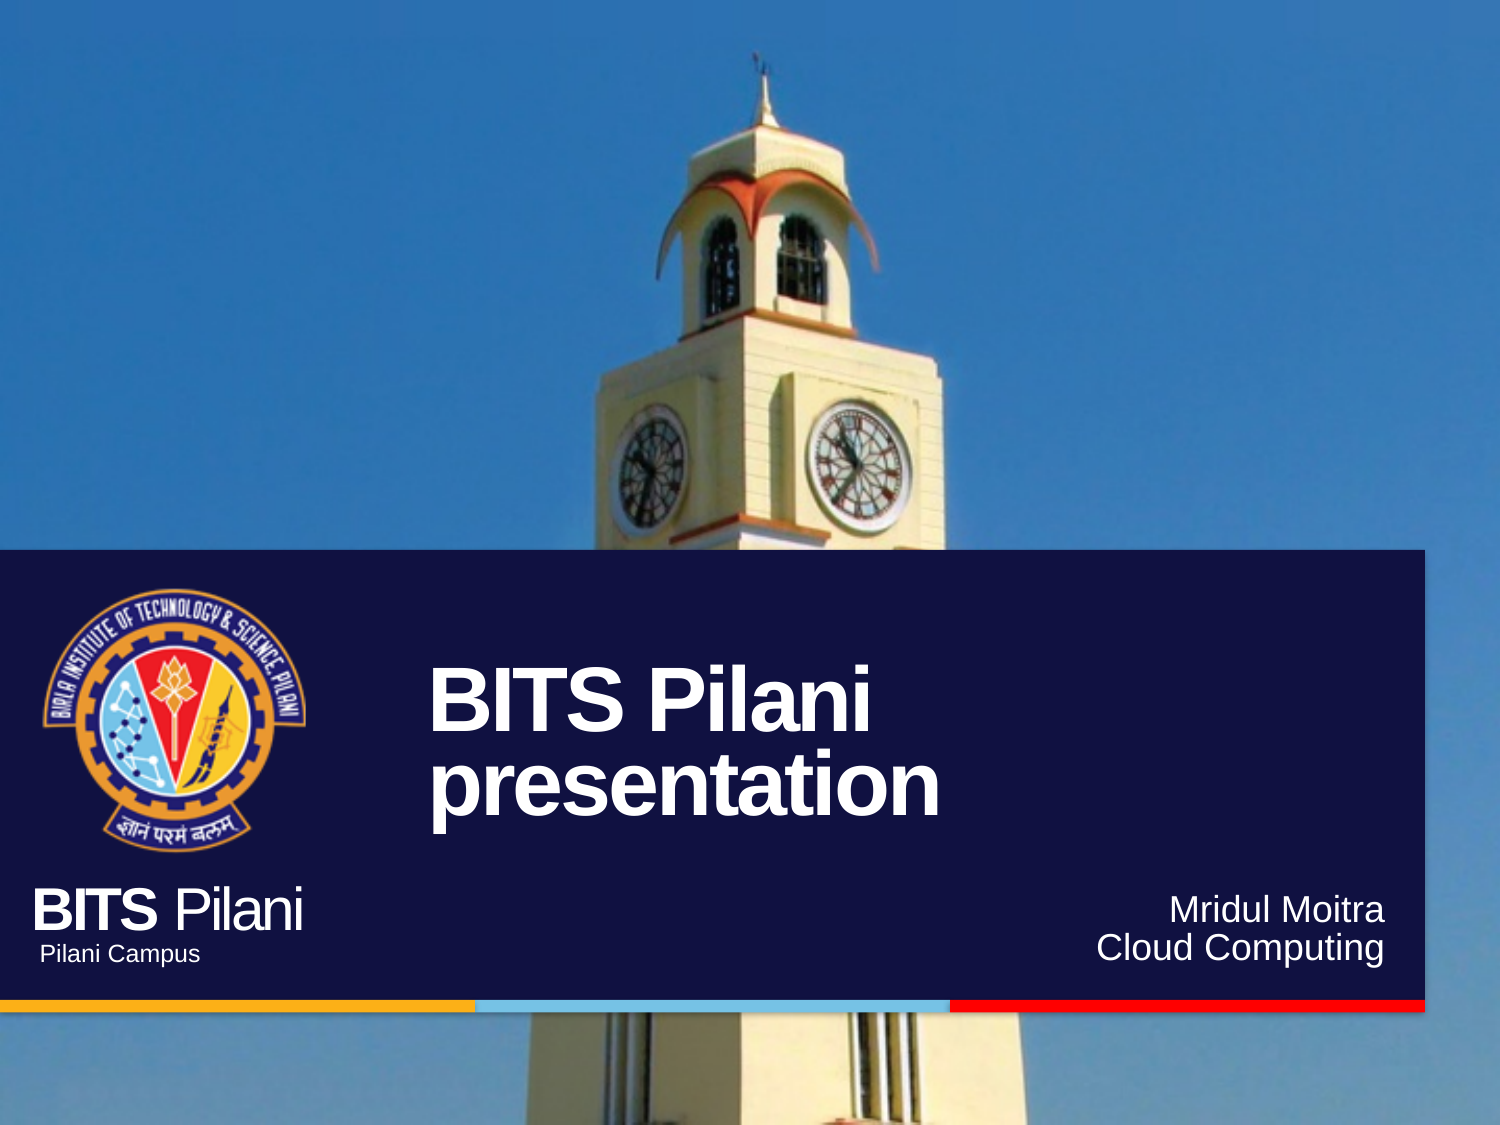

# BITS Pilani presentation
Mridul Moitra
Cloud Computing